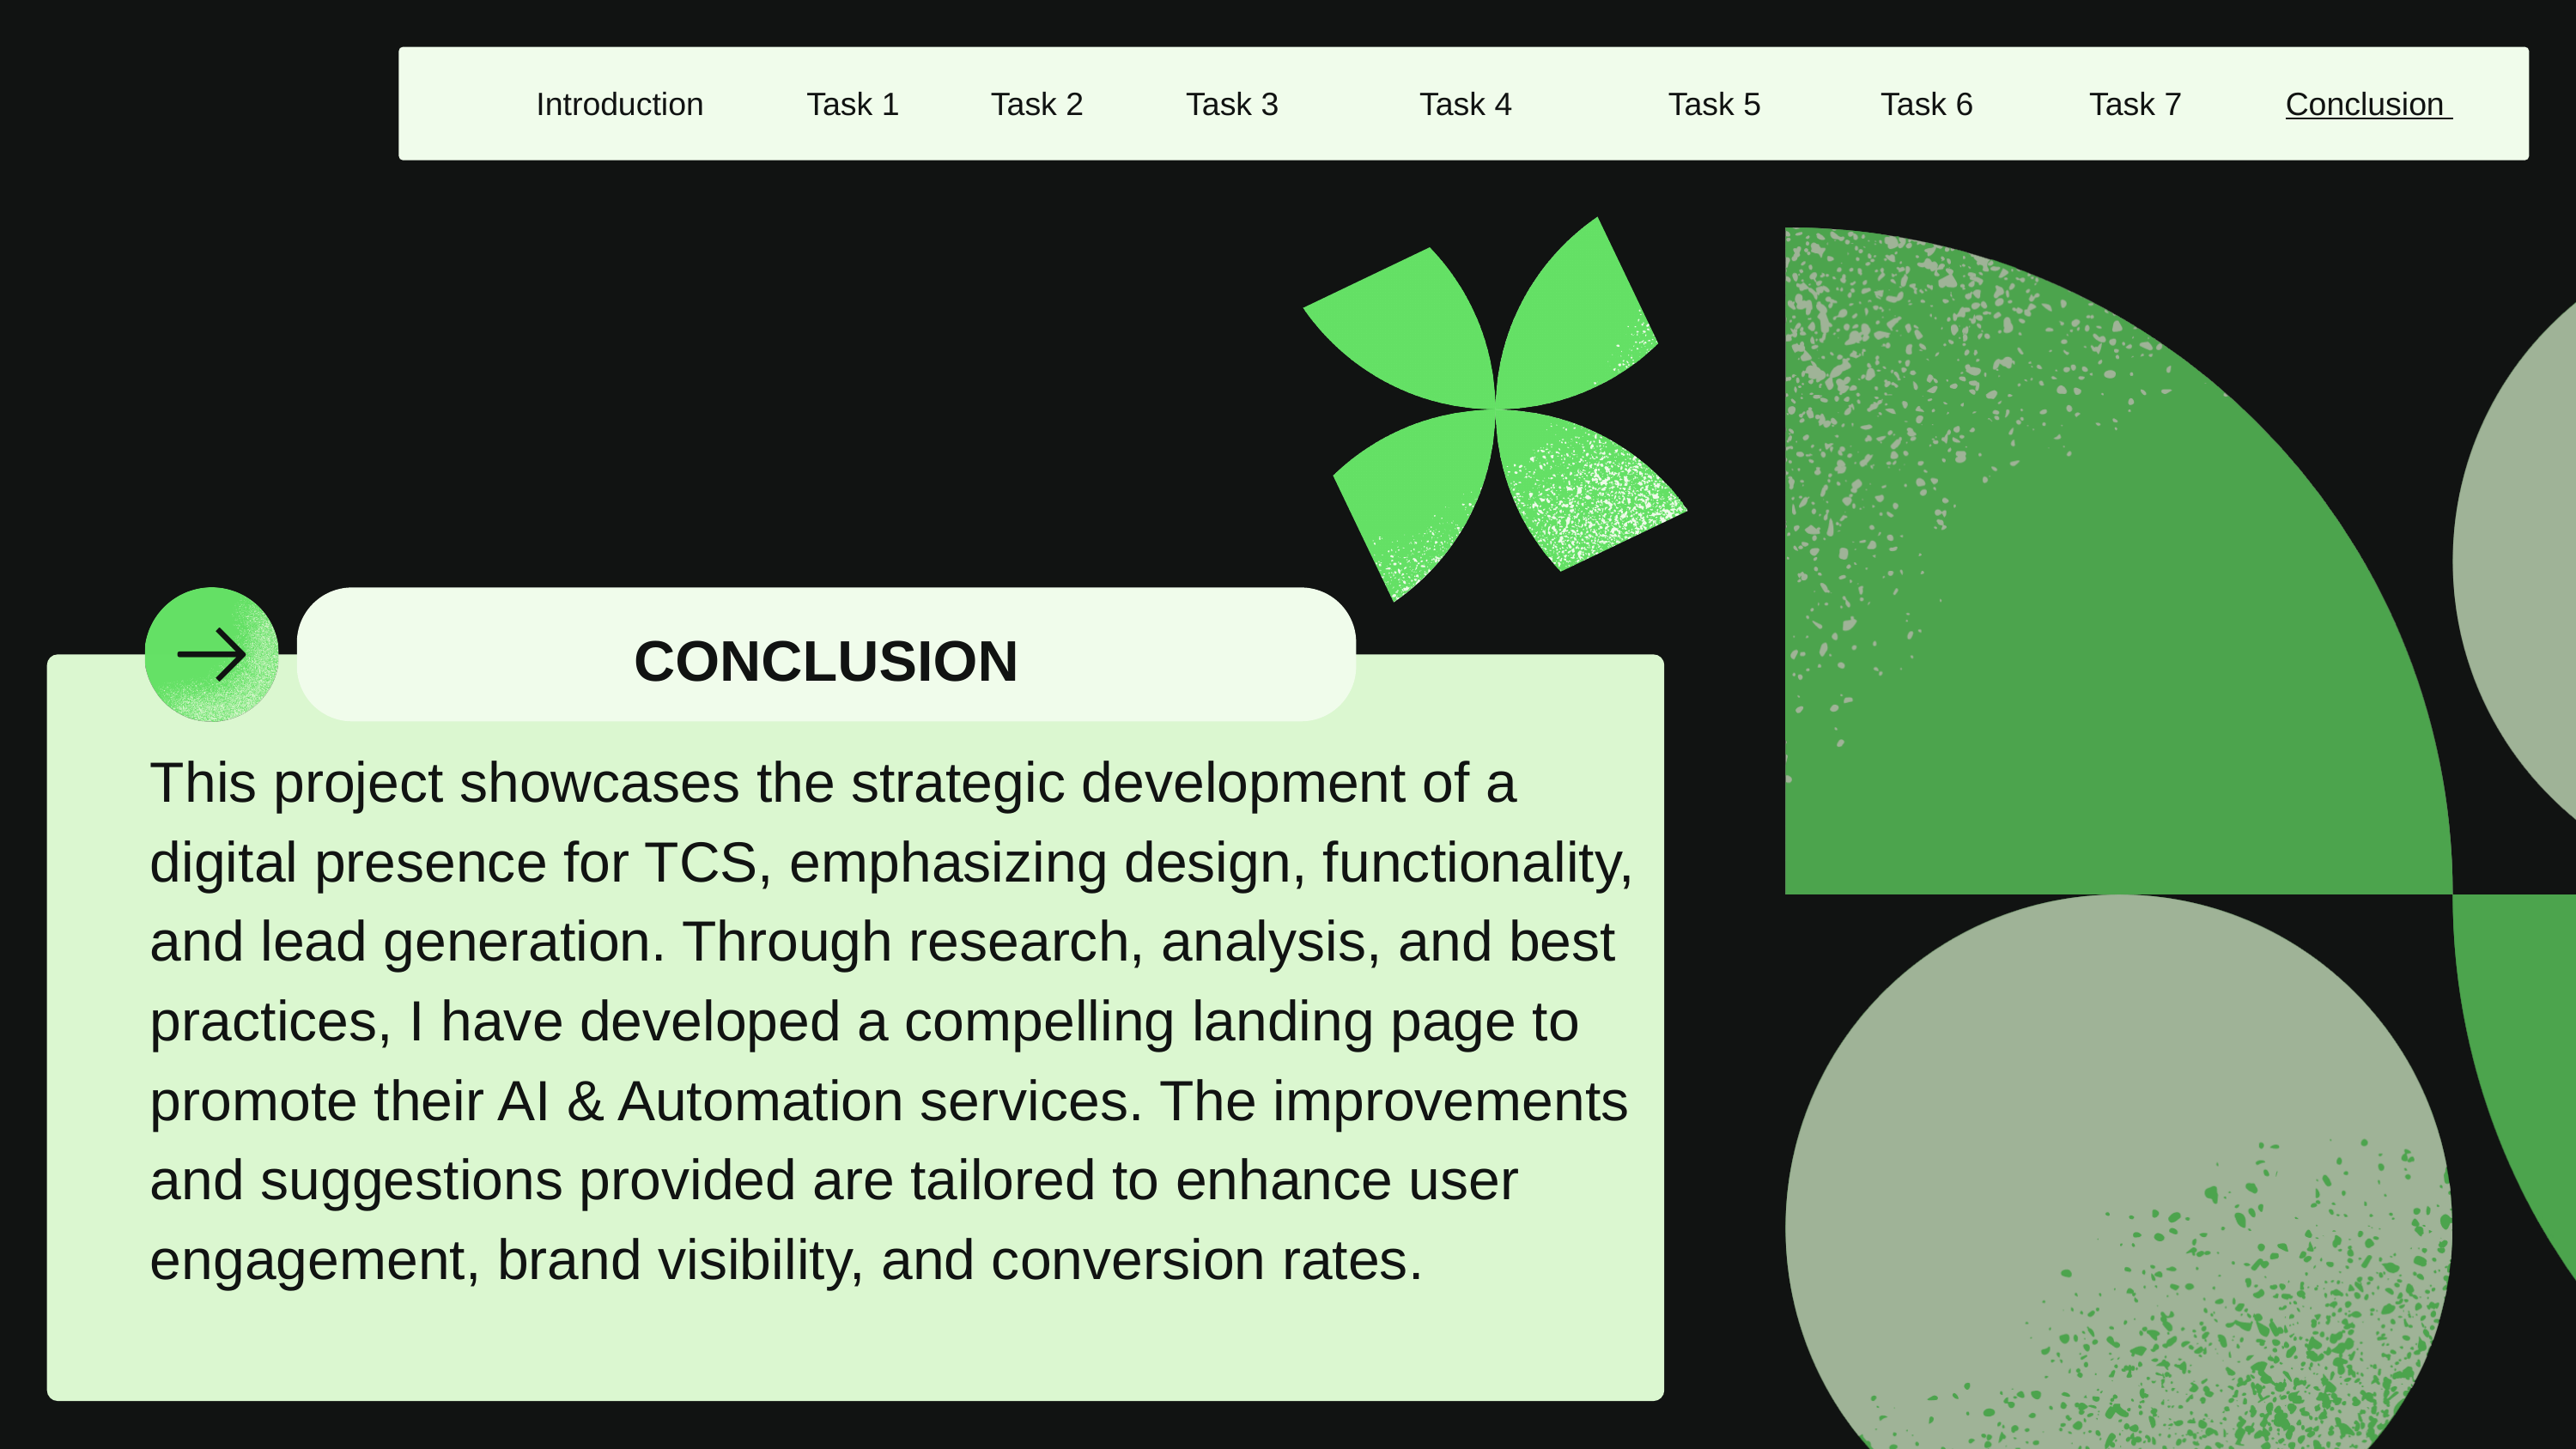

Introduction
Task 1
Task 2
Task 3
Task 4
Task 5
Task 6
Task 7
Conclusion
Introduction
Agenda
Motto
Overview
Brainstorm
Next Phase
Recap
Discussion

CONCLUSION

This project showcases the strategic development of a digital presence for TCS, emphasizing design, functionality, and lead generation. Through research, analysis, and best practices, I have developed a compelling landing page to promote their AI & Automation services. The improvements and suggestions provided are tailored to enhance user engagement, brand visibility, and conversion rates.